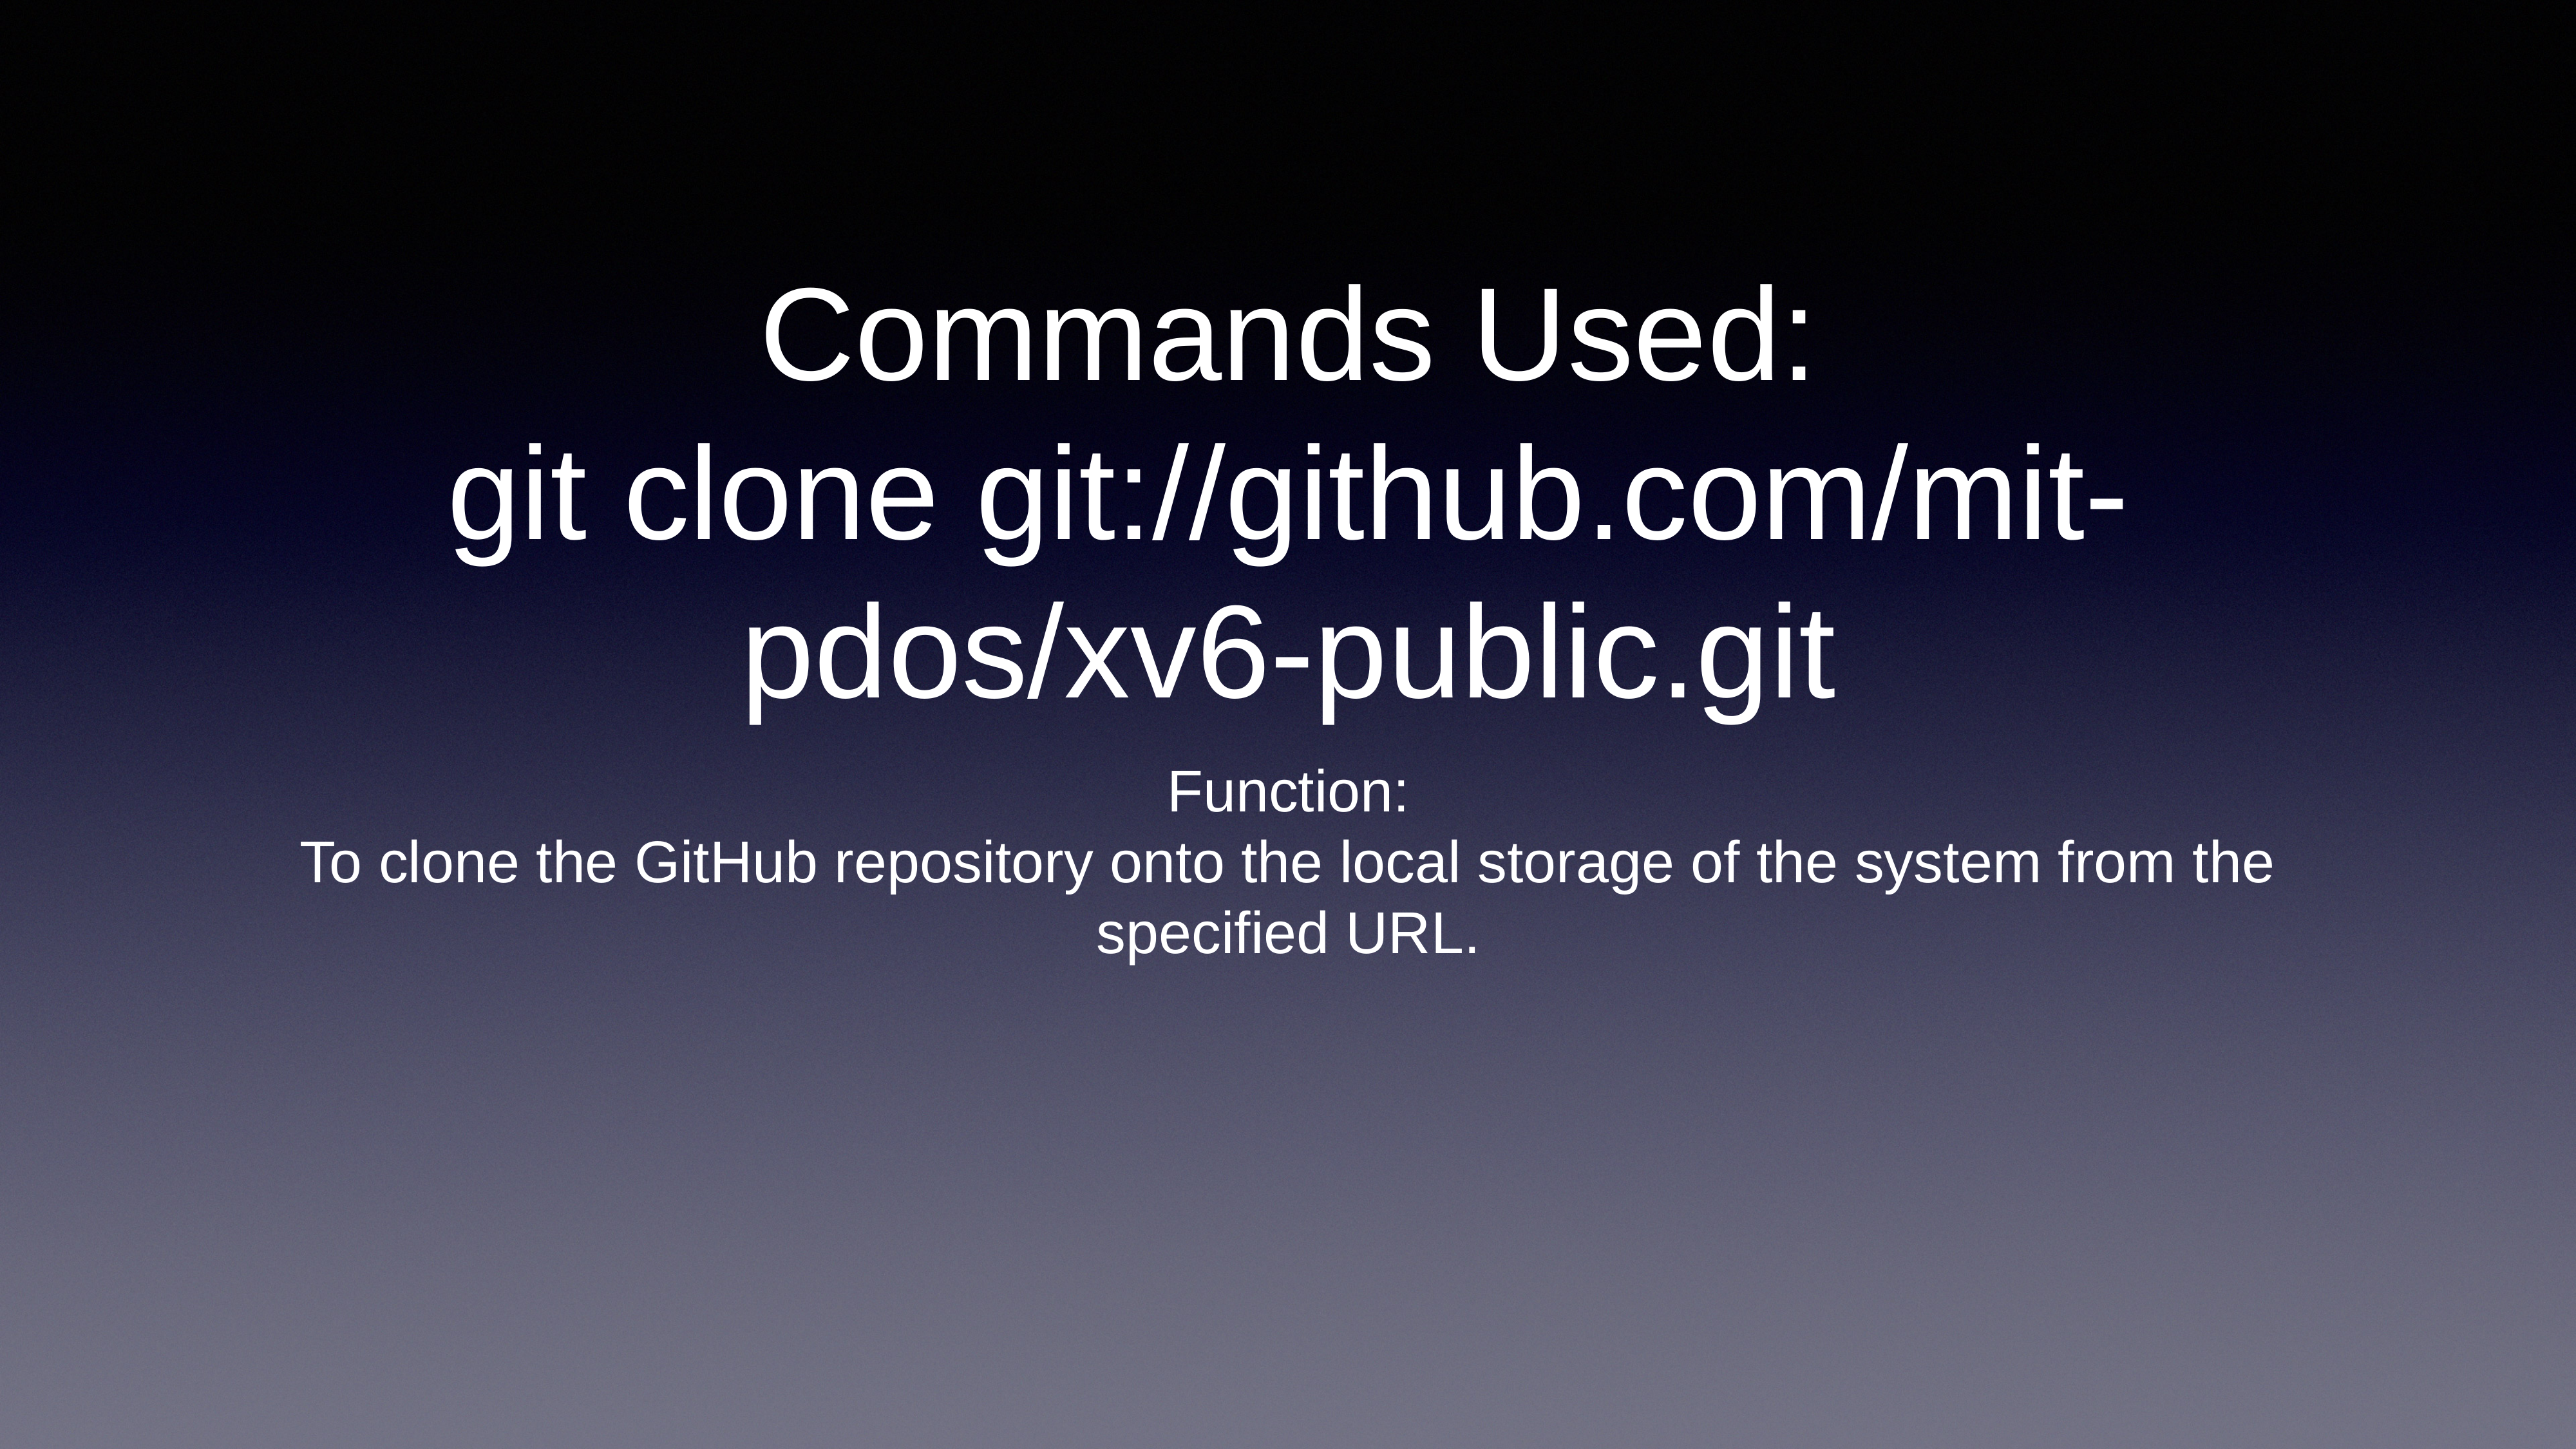

# Commands Used:
git clone git://github.com/mit-pdos/xv6-public.git
Function:
To clone the GitHub repository onto the local storage of the system from the specified URL.